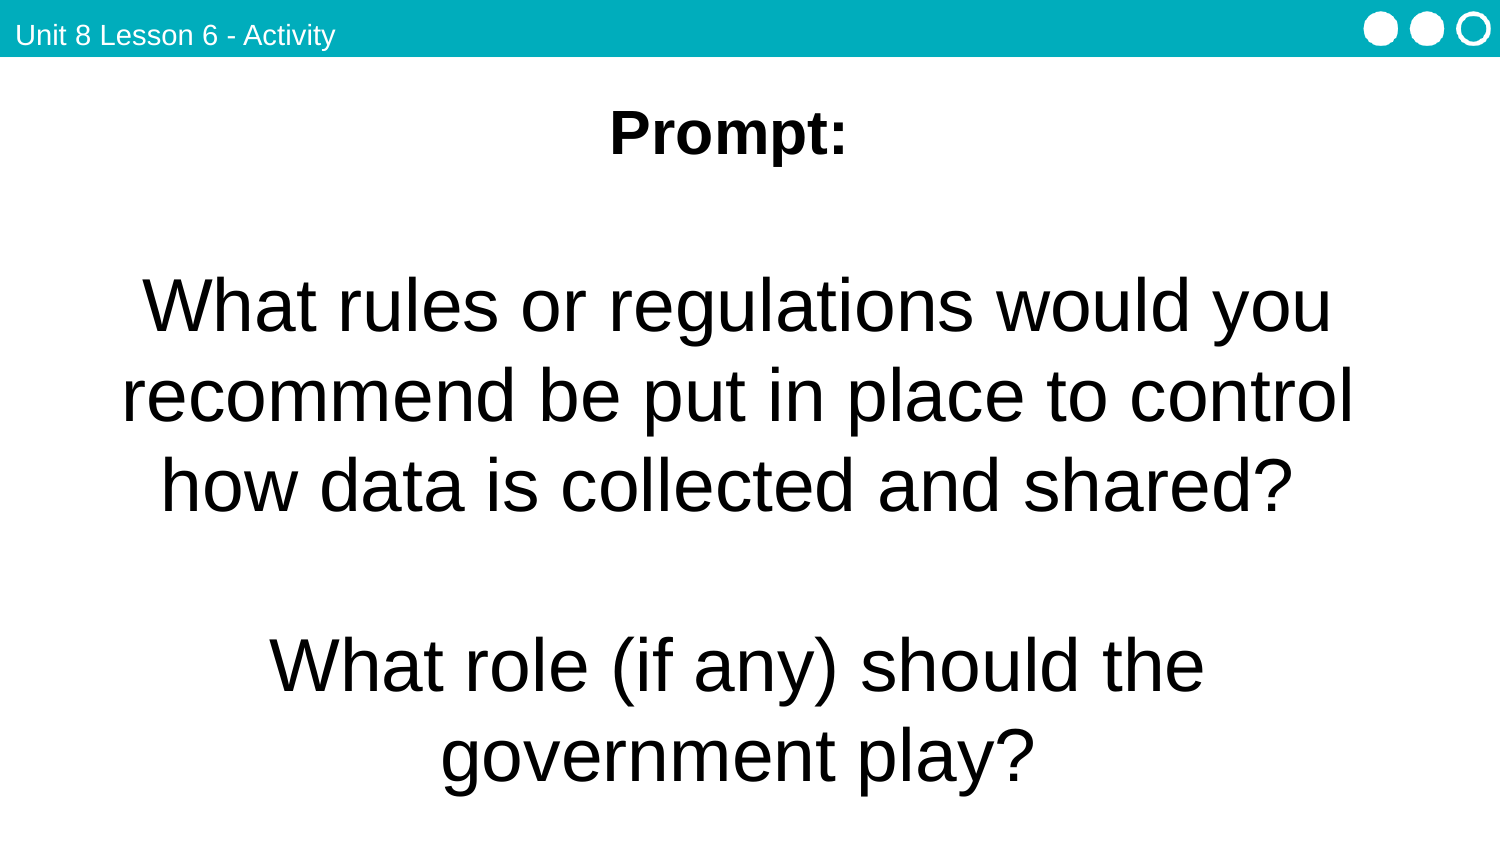

Unit 8 Lesson 6 - Activity
Prompt:

What rules or regulations would you recommend be put in place to control how data is collected and shared?

What role (if any) should the government play?